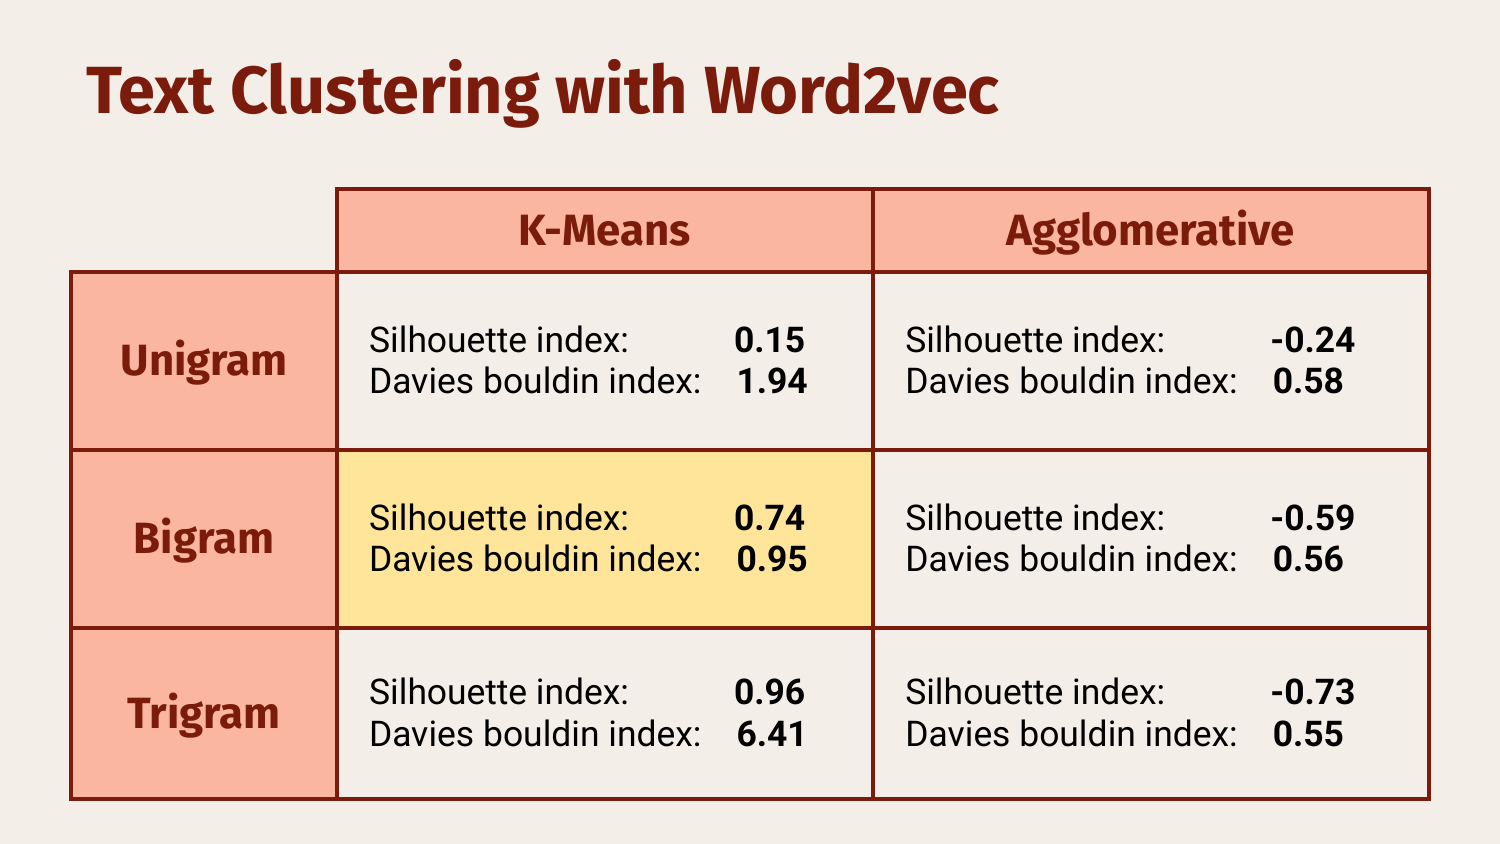

# Text Clustering with Word2vec
|  | K-Means | Agglomerative |
| --- | --- | --- |
| Unigram | Silhouette index: 0.15 Davies bouldin index: 1.94 | Silhouette index: -0.24 Davies bouldin index: 0.58 |
| Bigram | Silhouette index: 0.74 Davies bouldin index: 0.95 | Silhouette index: -0.59 Davies bouldin index: 0.56 |
| Trigram | Silhouette index: 0.96 Davies bouldin index: 6.41 | Silhouette index: -0.73 Davies bouldin index: 0.55 |